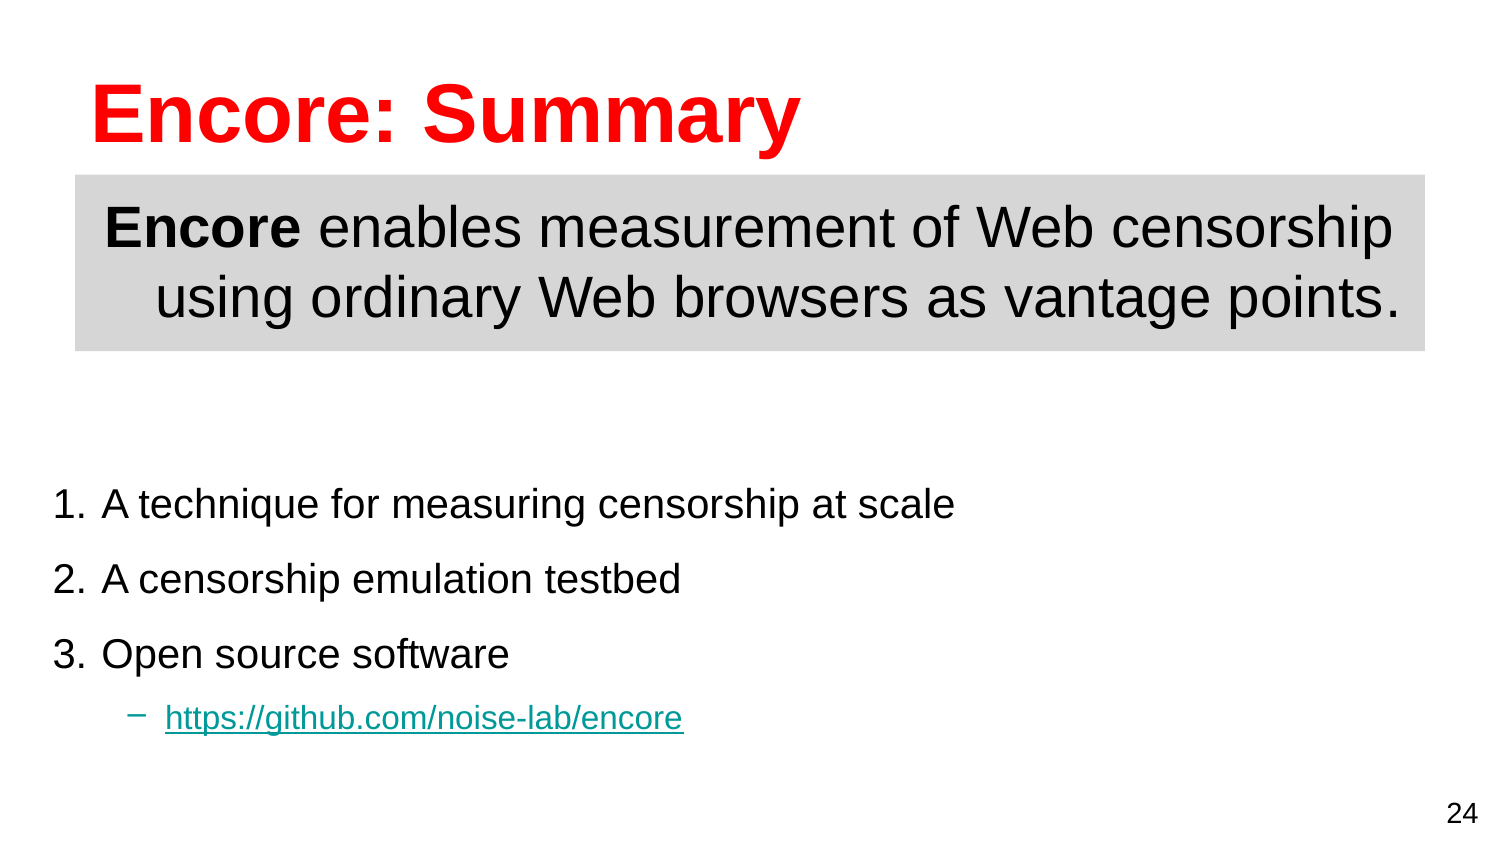

# Encore: Summary
Encore enables measurement of Web censorship using ordinary Web browsers as vantage points.
 A technique for measuring censorship at scale
 A censorship emulation testbed
 Open source software
https://github.com/noise-lab/encore
24